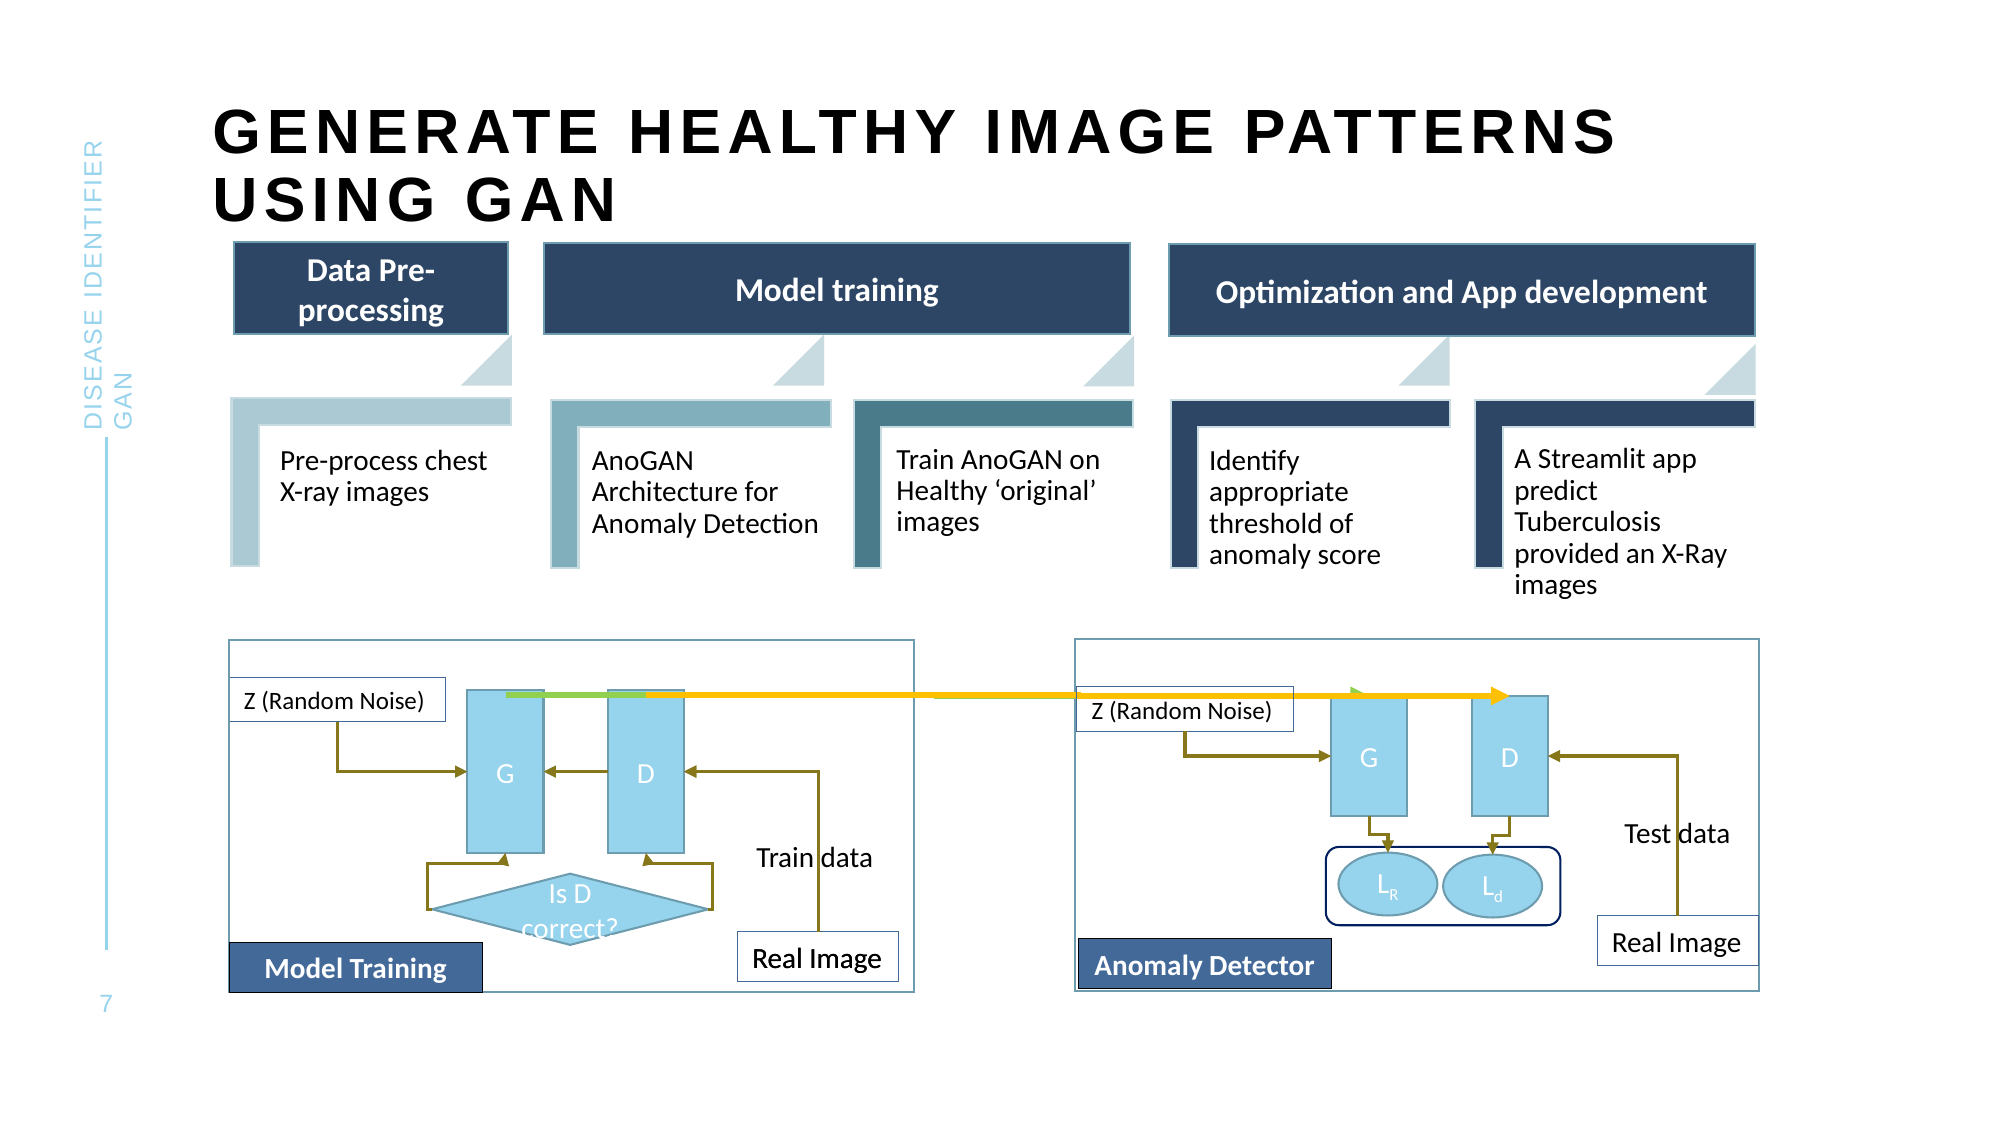

# Generate Healthy image PatterNS using GAN
Pre-process chest X-ray images
AnoGAN Architecture for Anomaly Detection
Train AnoGAN on Healthy ‘original’ images
Identify appropriate threshold of anomaly score
A Streamlit app predict Tuberculosis provided an X-Ray images
DISEASE IDENTIFIER GAN
Data Pre-processing
Model training
Optimization and App development

Z (Random Noise)
Z (Random Noise)
G
D
G
D
Test data
Train data

LR
Ld
Is D correct?
Real Image
Real Image
Real Image
Anomaly Detector
Model Training
7